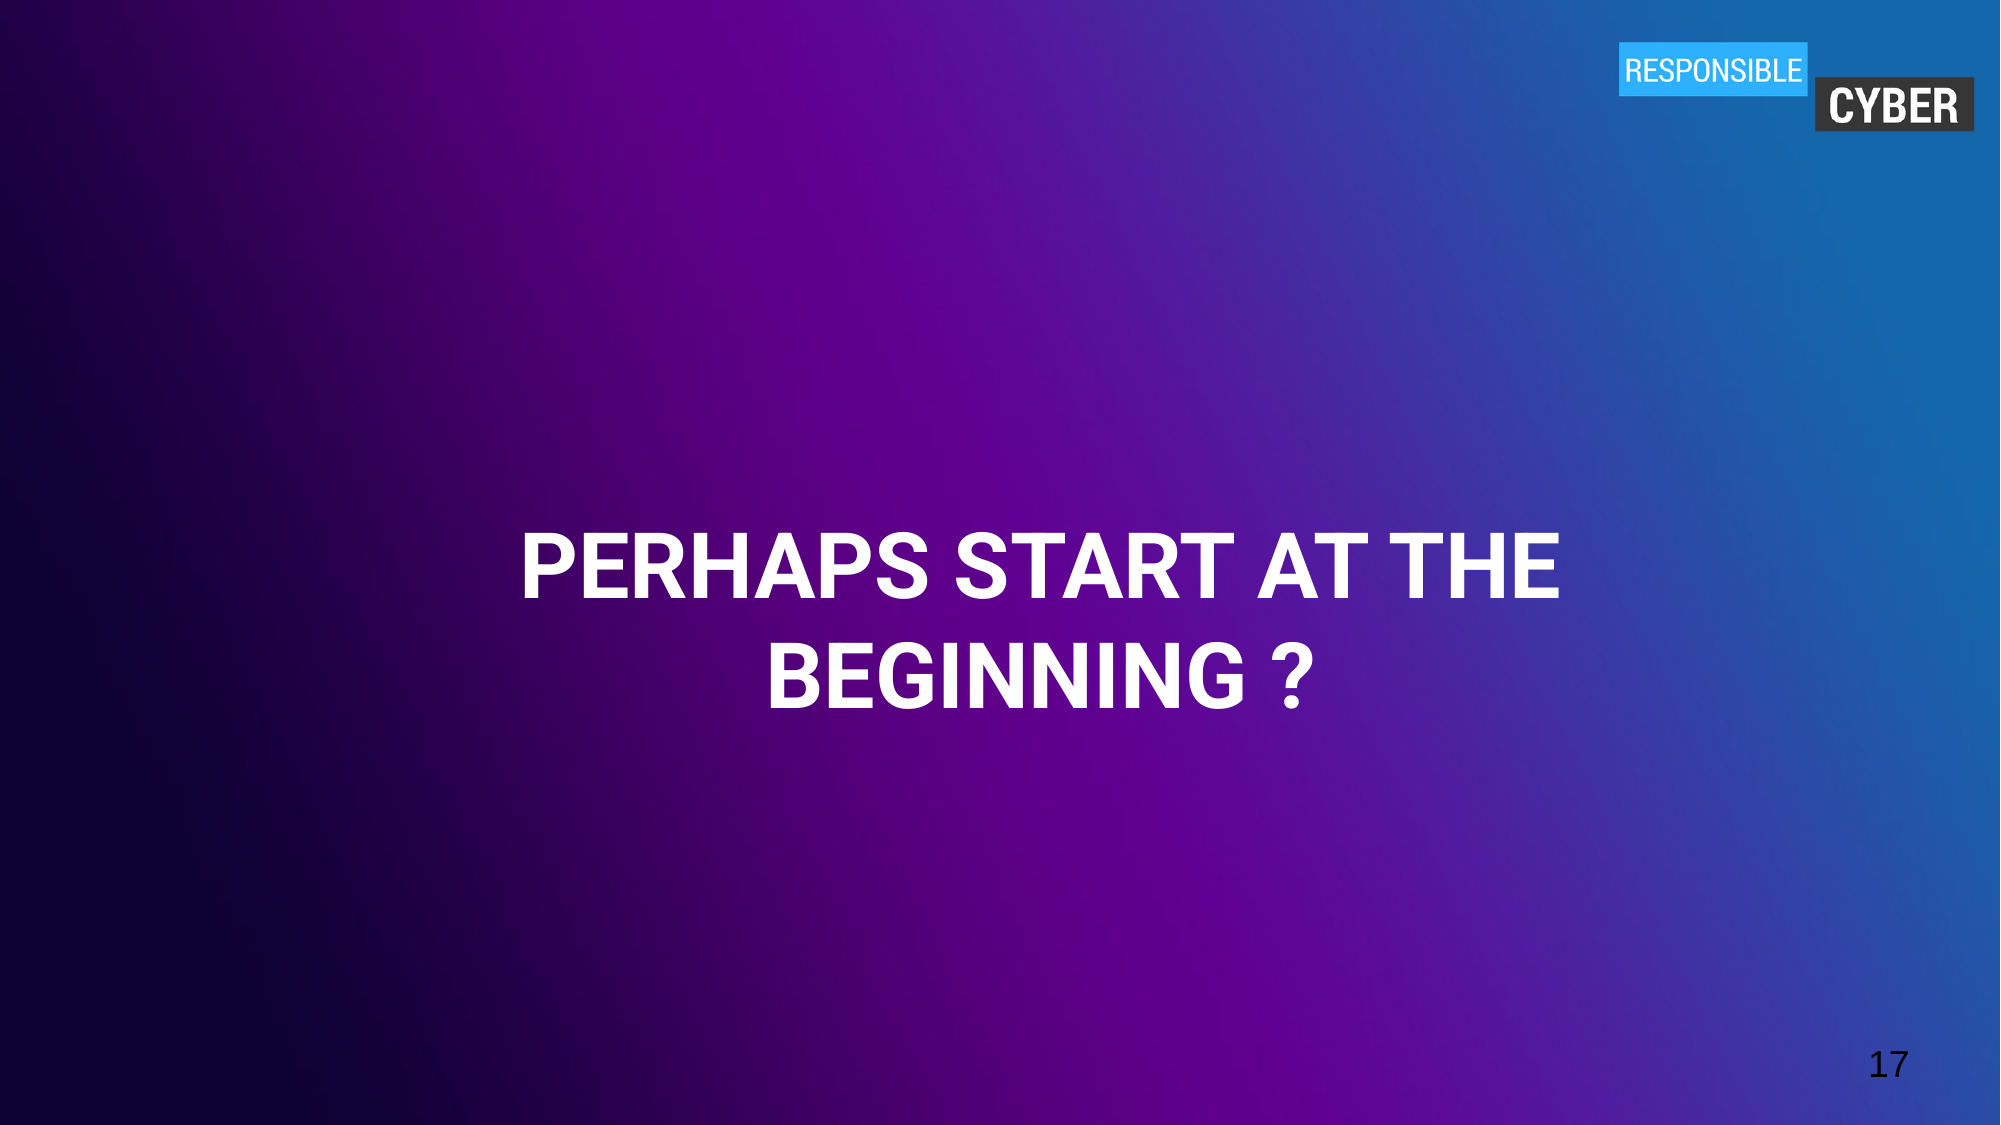

Perhaps Start at The Beginning ?
17